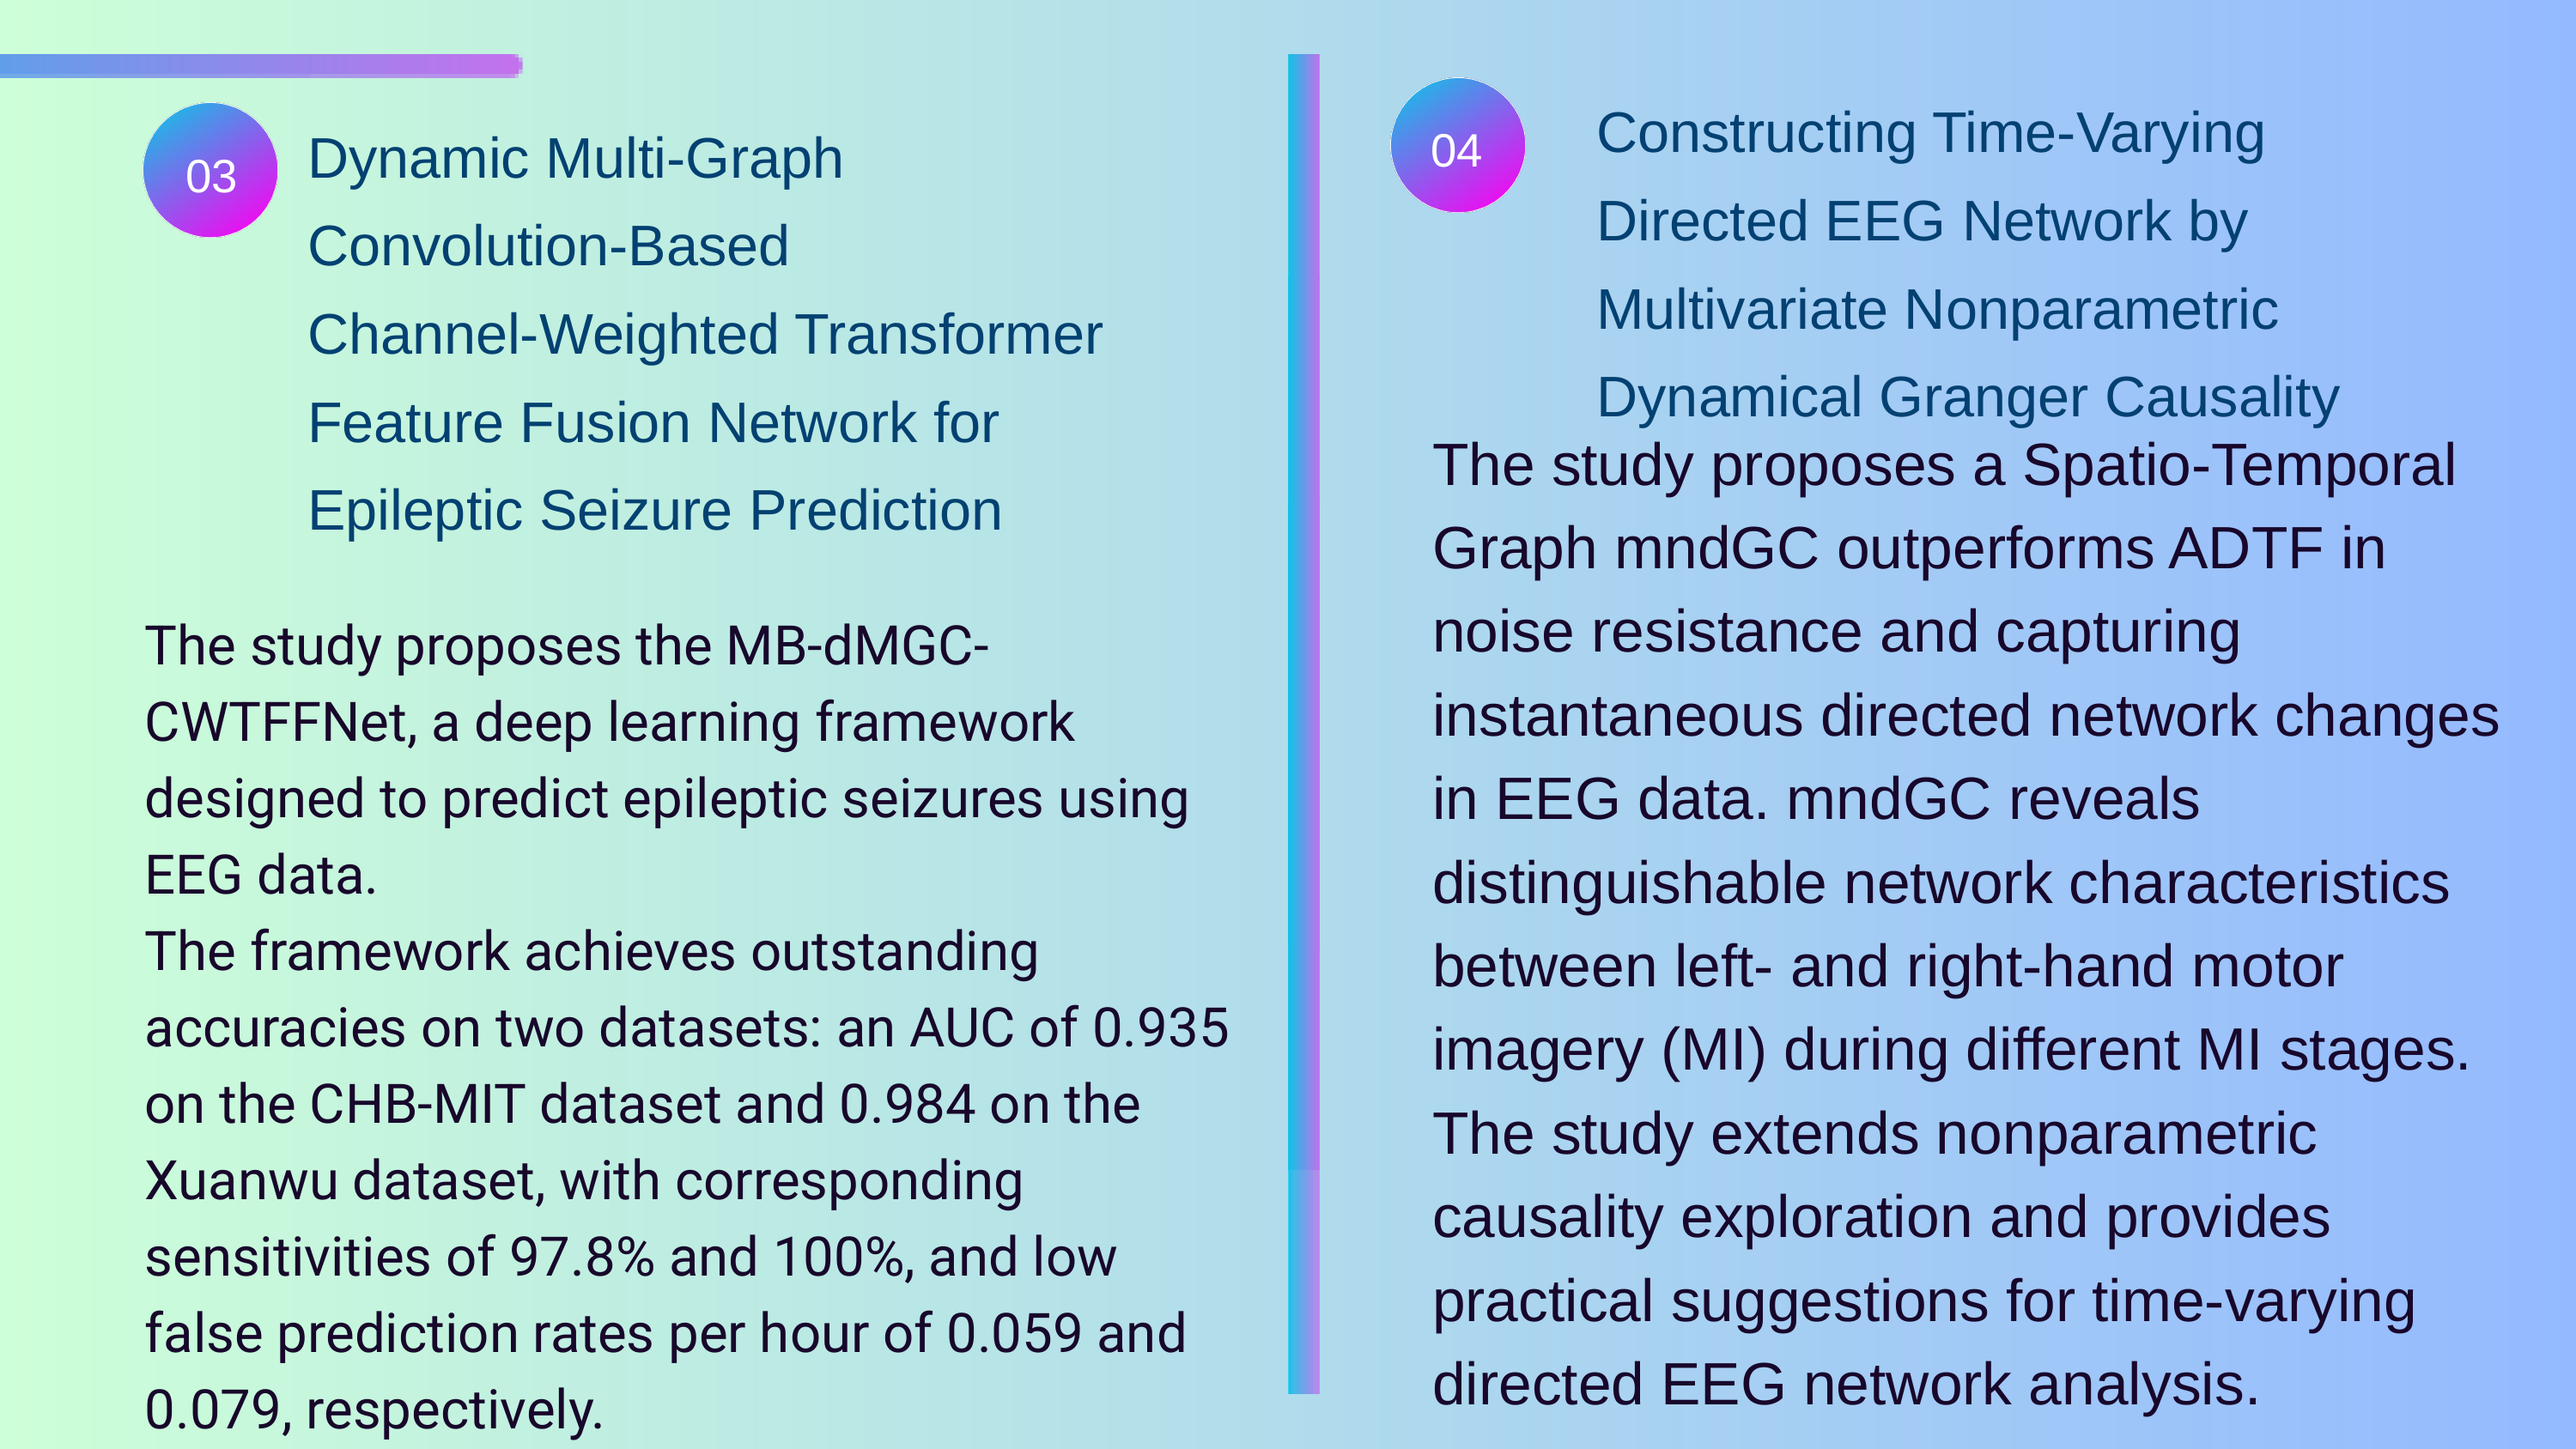

Constructing Time-Varying Directed EEG Network by Multivariate Nonparametric Dynamical Granger Causality

04
Dynamic Multi-Graph Convolution-Based
Channel-Weighted Transformer Feature Fusion Network for Epileptic Seizure Prediction

03
The study proposes a Spatio-Temporal Graph mndGC outperforms ADTF in noise resistance and capturing instantaneous directed network changes in EEG data. mndGC reveals distinguishable network characteristics between left- and right-hand motor imagery (MI) during different MI stages.
The study extends nonparametric causality exploration and provides practical suggestions for time-varying directed EEG network analysis.

The study proposes the MB-dMGC-CWTFFNet, a deep learning framework designed to predict epileptic seizures using EEG data.
The framework achieves outstanding accuracies on two datasets: an AUC of 0.935 on the CHB-MIT dataset and 0.984 on the Xuanwu dataset, with corresponding sensitivities of 97.8% and 100%, and low false prediction rates per hour of 0.059 and 0.079, respectively.